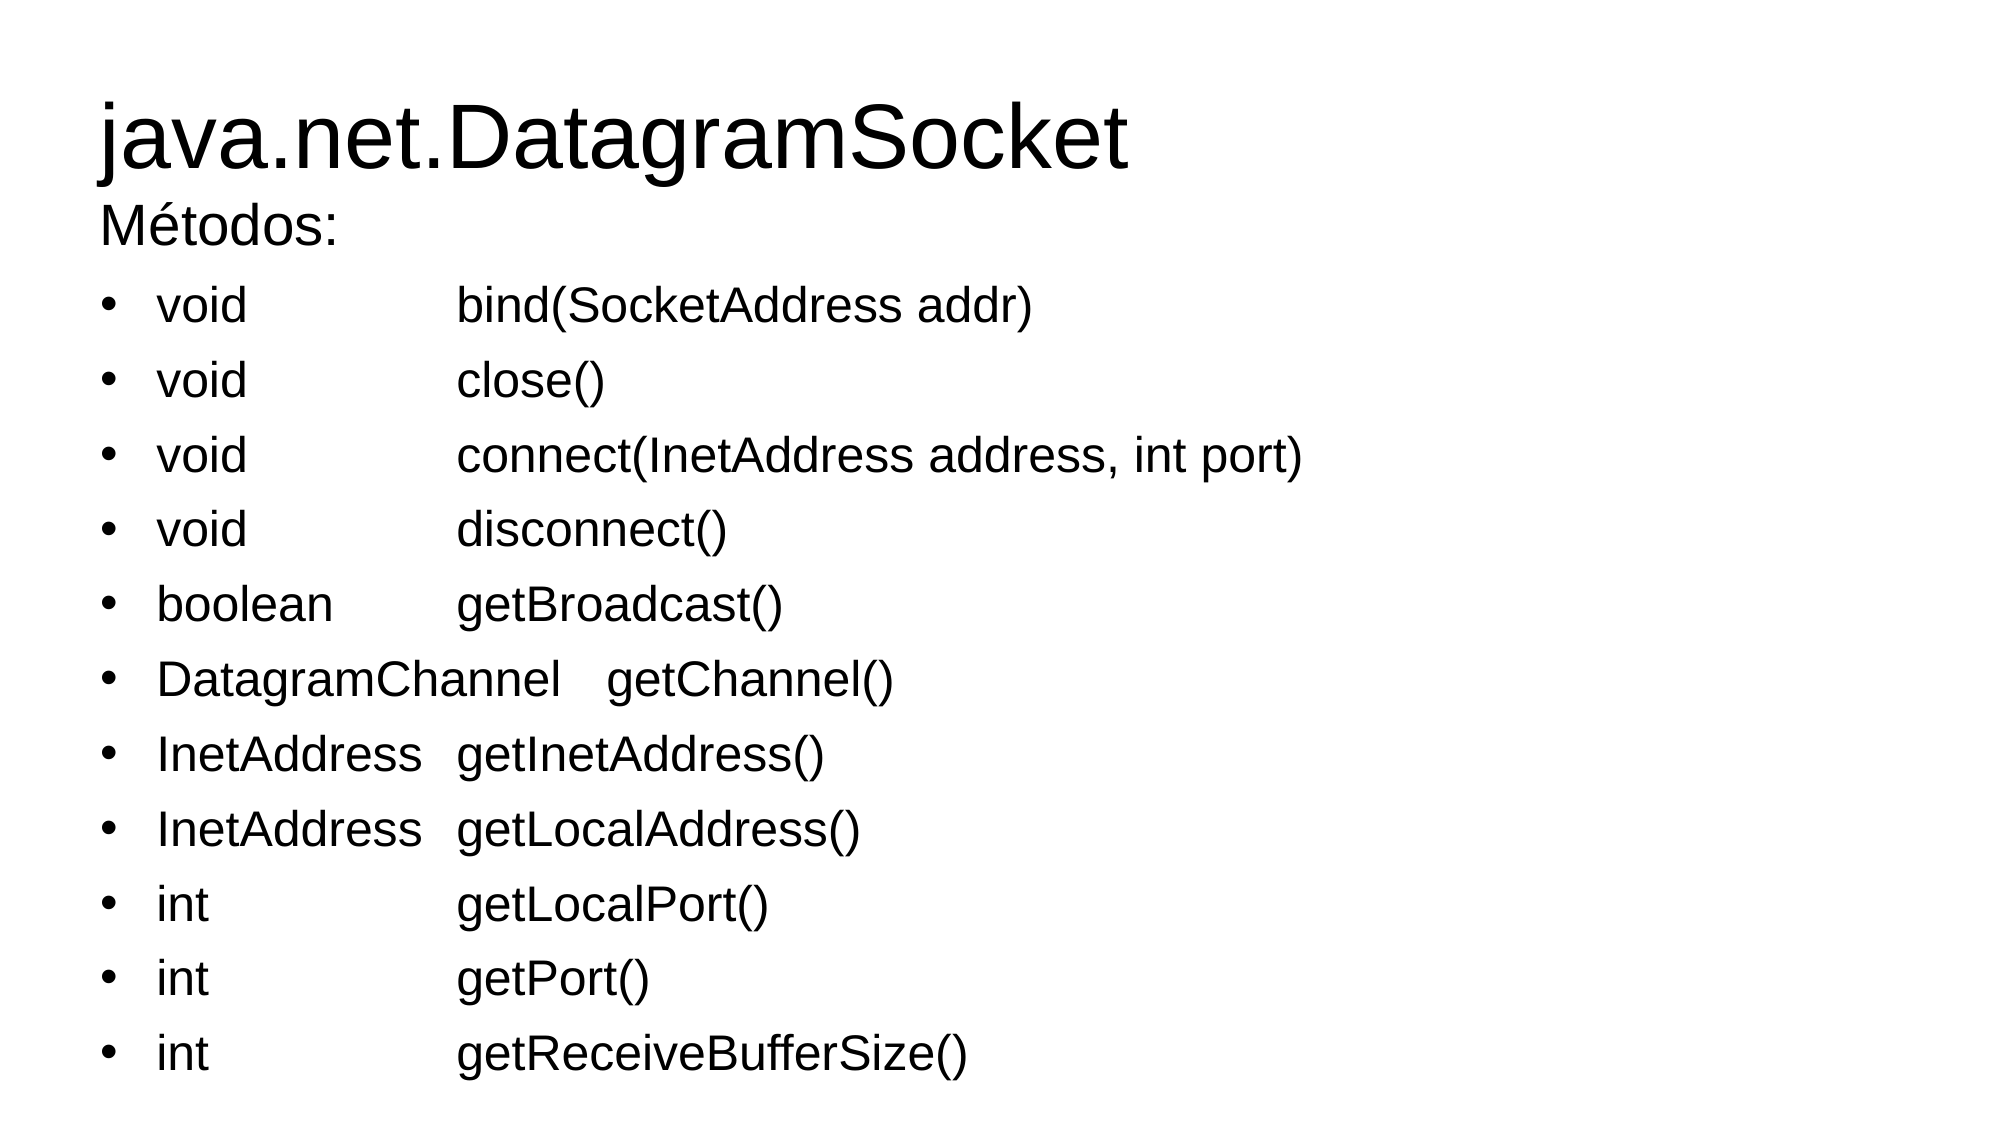

java.net.DatagramSocket
Métodos:
void		bind(SocketAddress addr)
void		close()
void		connect(InetAddress address, int port)
void		disconnect()
boolean	getBroadcast()
DatagramChannel	getChannel()
InetAddress	getInetAddress()
InetAddress	getLocalAddress()
int		getLocalPort()
int		getPort()
int		getReceiveBufferSize()